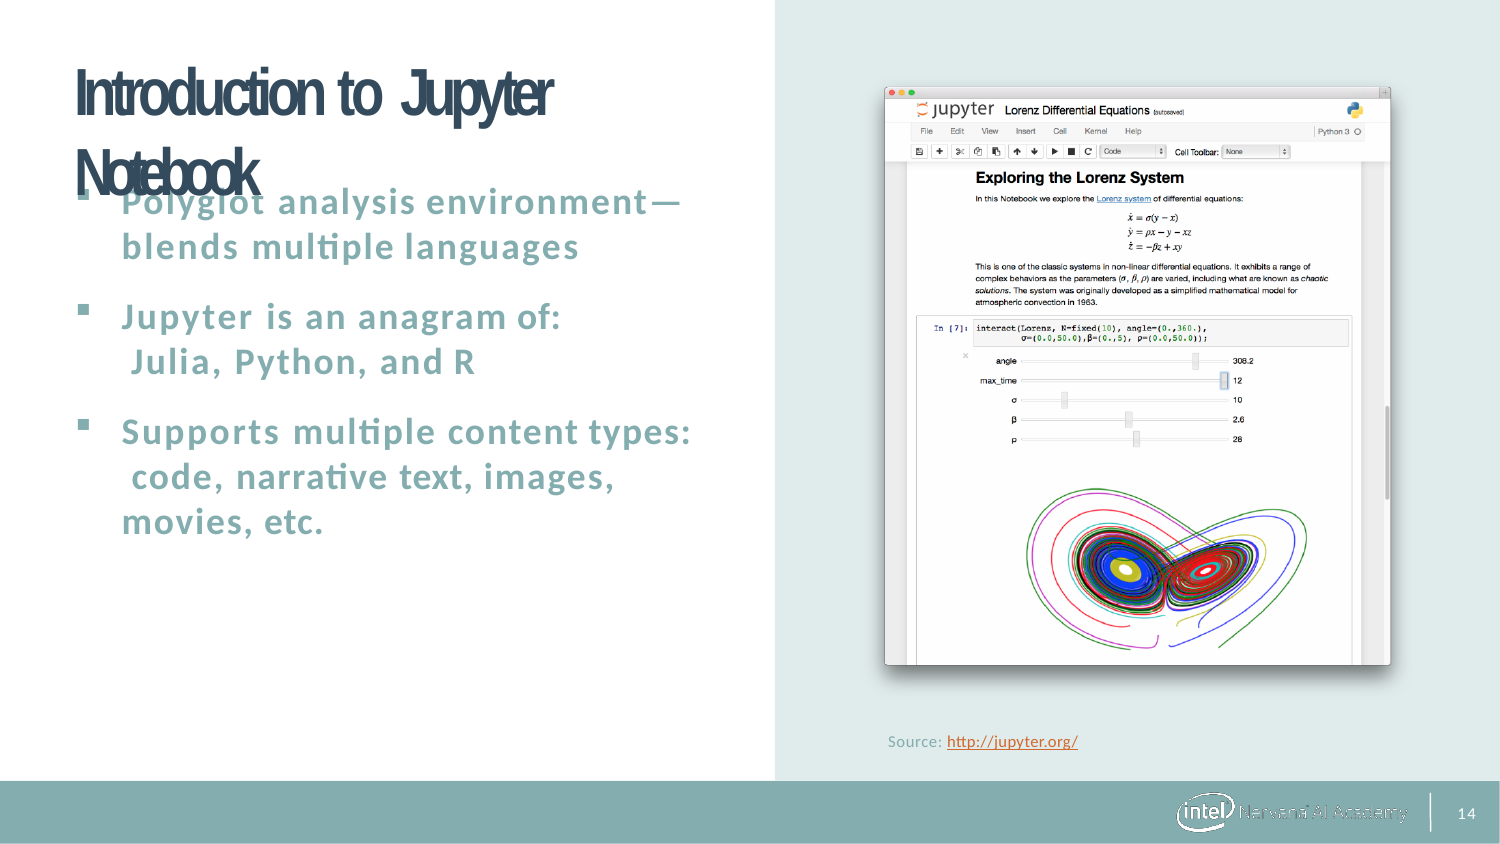

# Introduction to Jupyter Notebook

Polyglot analysis environment—
blends multiple languages
Jupyter is an anagram of:  Julia, Python, and R
Supports multiple content types:  code, narrative text, images,  movies, etc.
Source: http://jupyter.org/
14